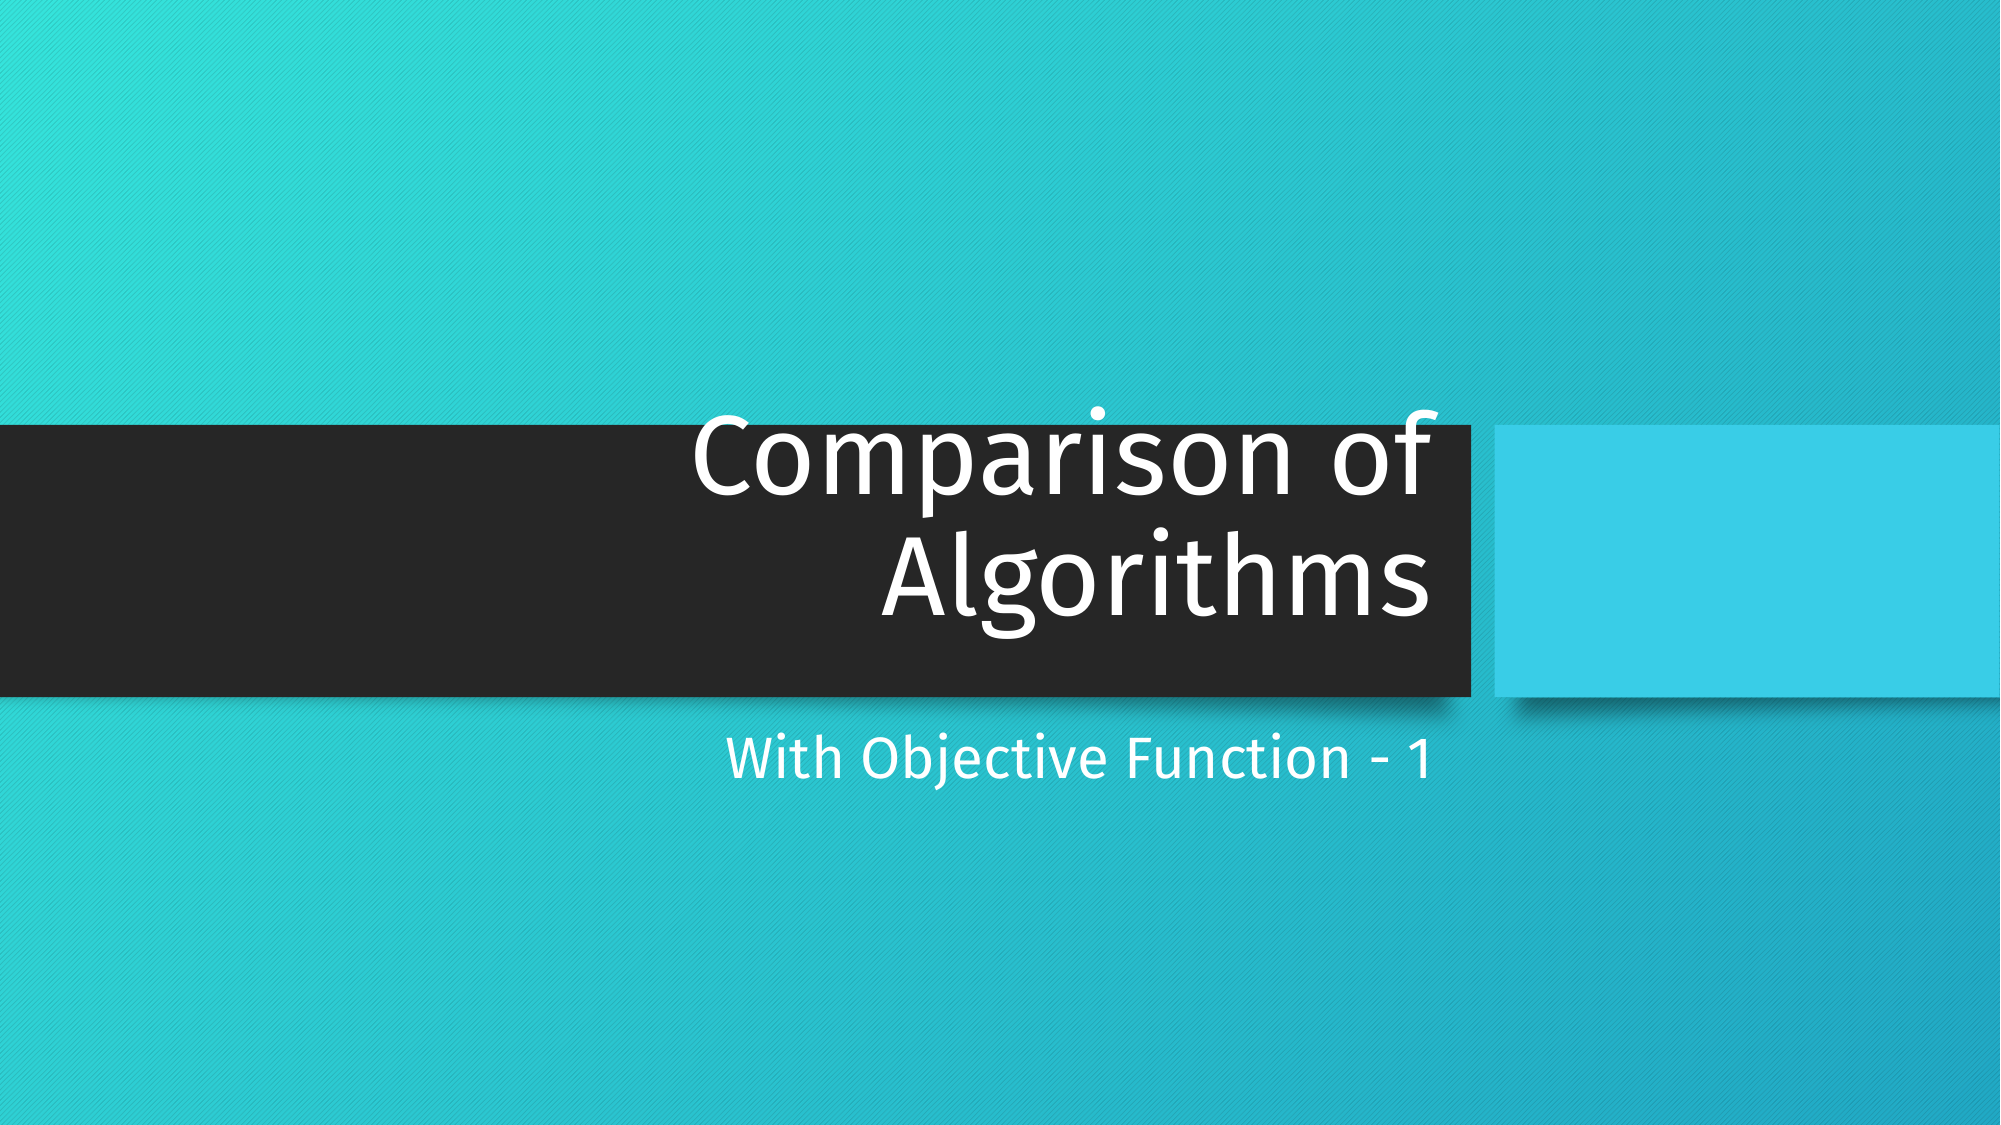

# Comparison of Algorithms
With Objective Function - 1